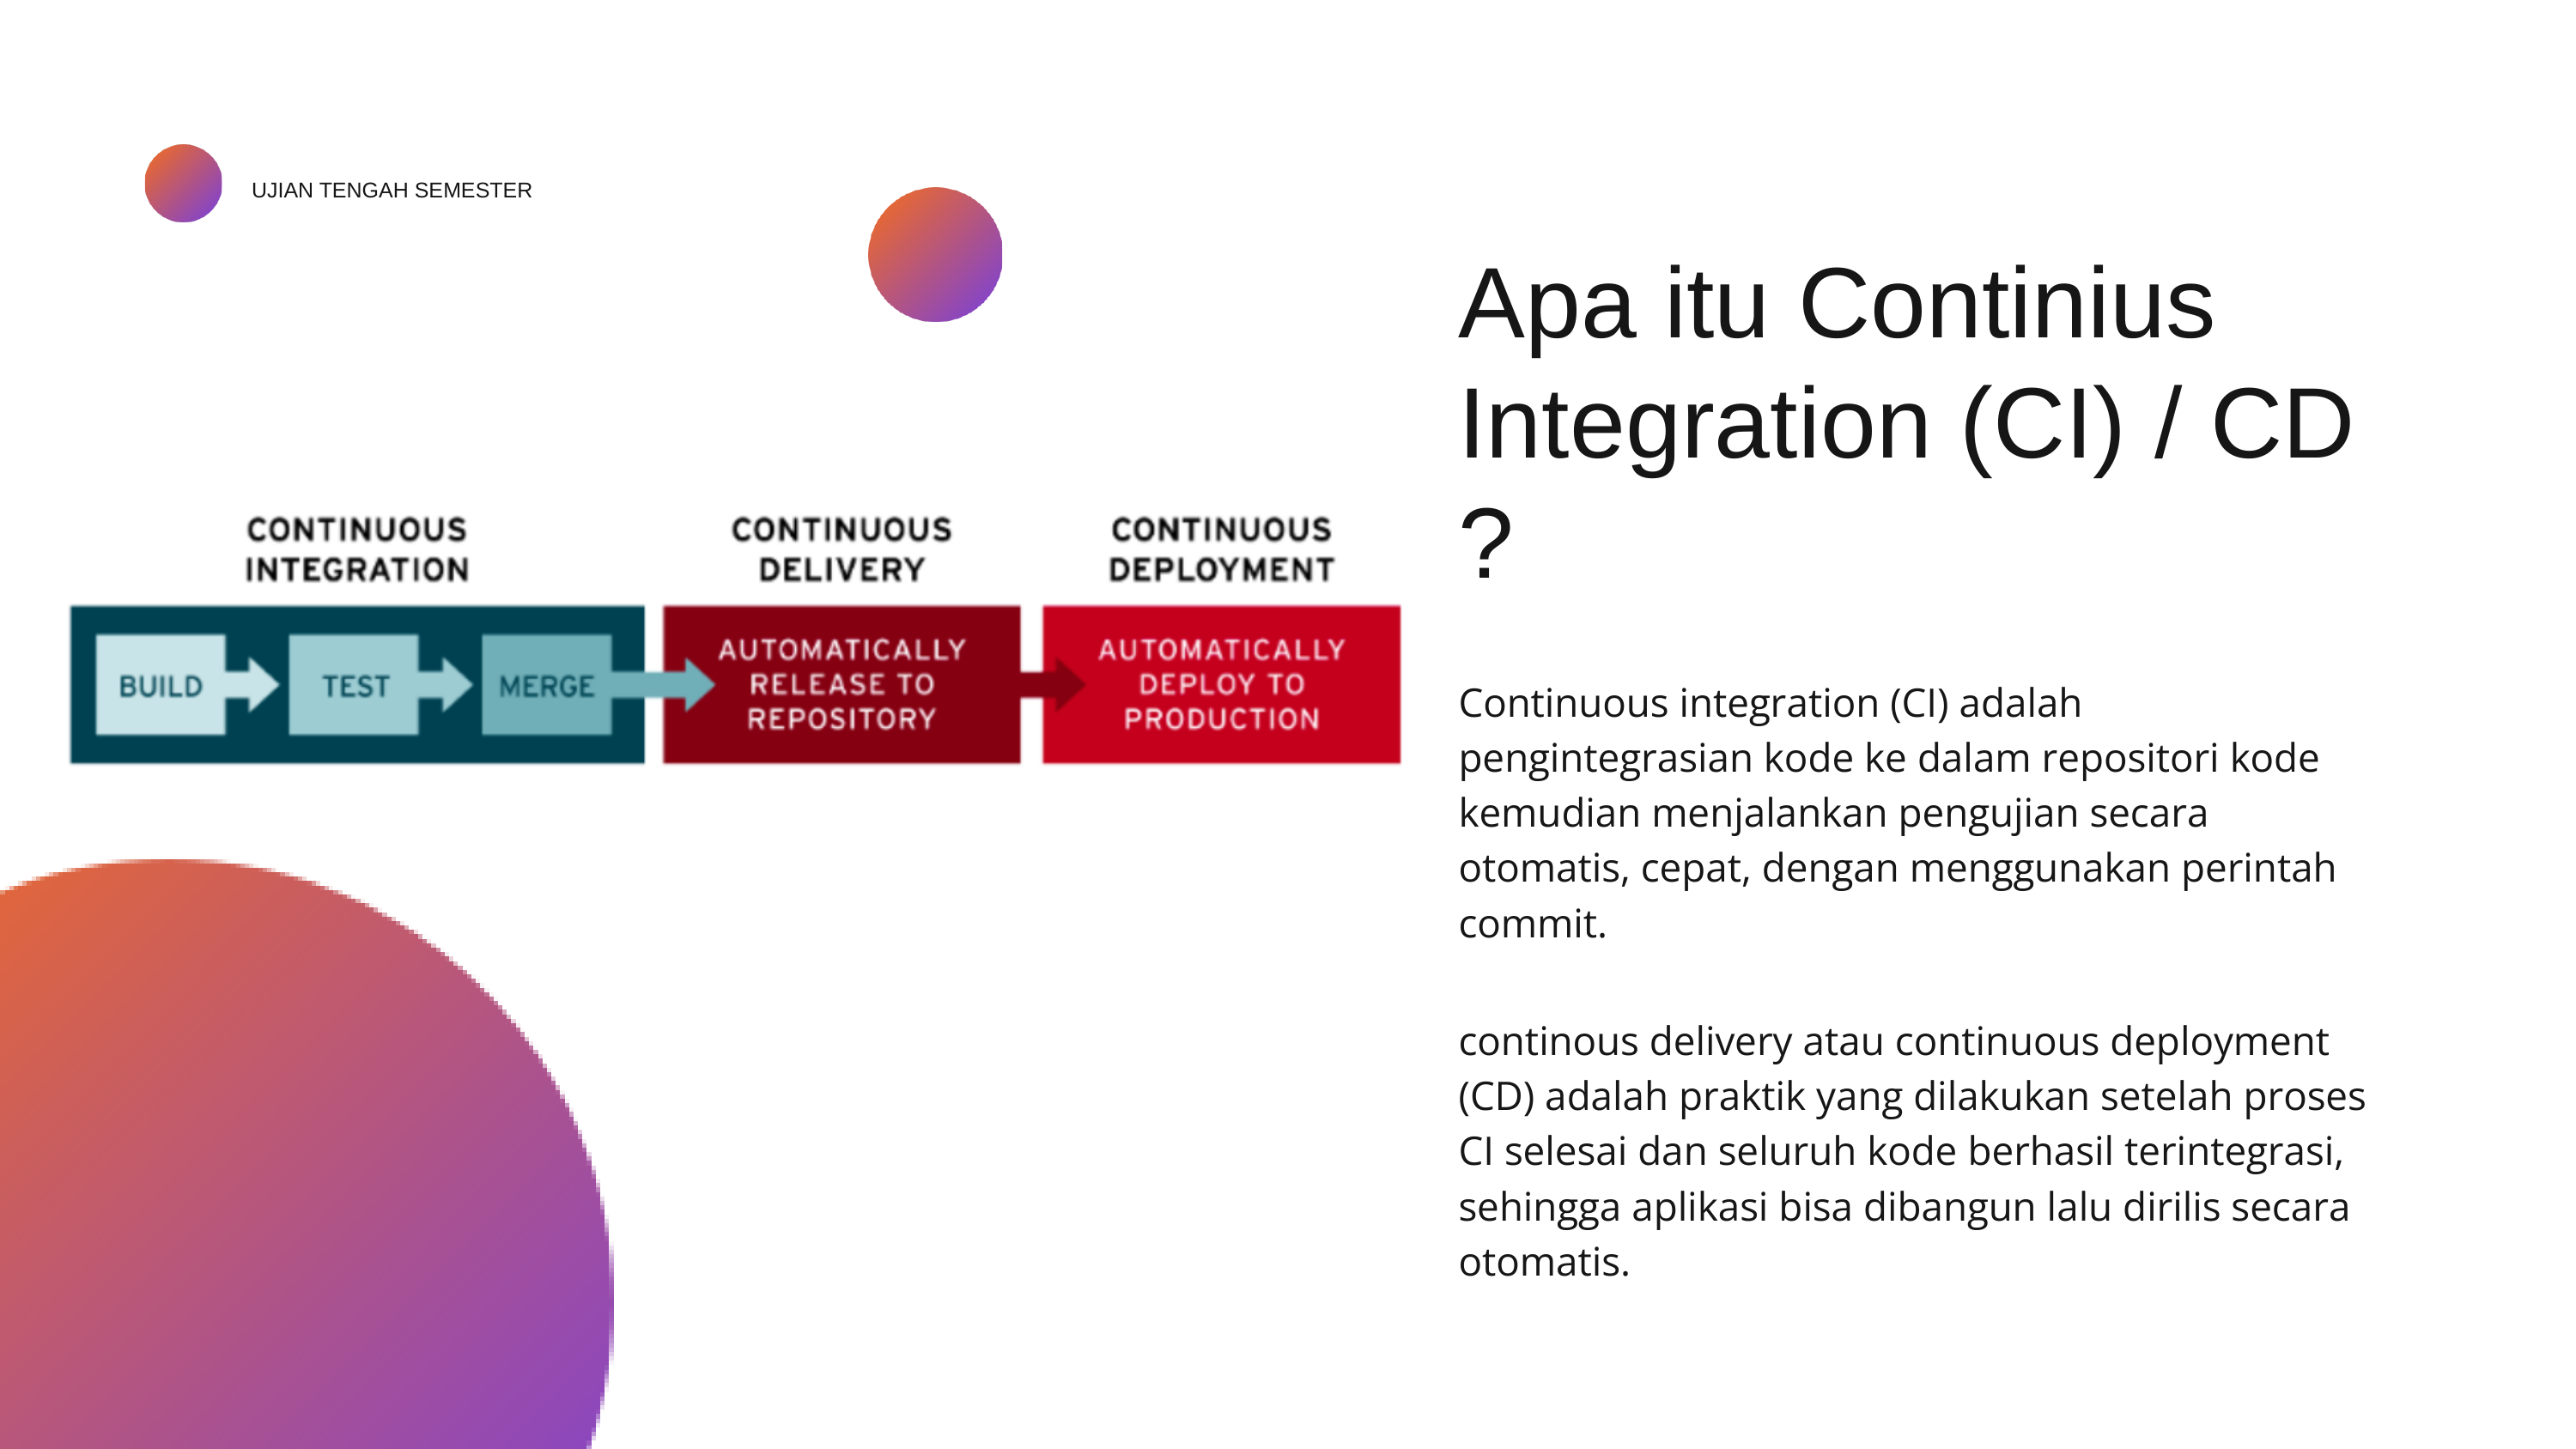

UJIAN TENGAH SEMESTER

Apa itu Continius Integration (CI) / CD ?

Continuous integration (CI) adalah pengintegrasian kode ke dalam repositori kode kemudian menjalankan pengujian secara otomatis, cepat, dengan menggunakan perintah  commit.

continous delivery atau continuous deployment (CD) adalah praktik yang dilakukan setelah proses CI selesai dan seluruh kode berhasil terintegrasi, sehingga aplikasi bisa dibangun lalu dirilis secara otomatis.